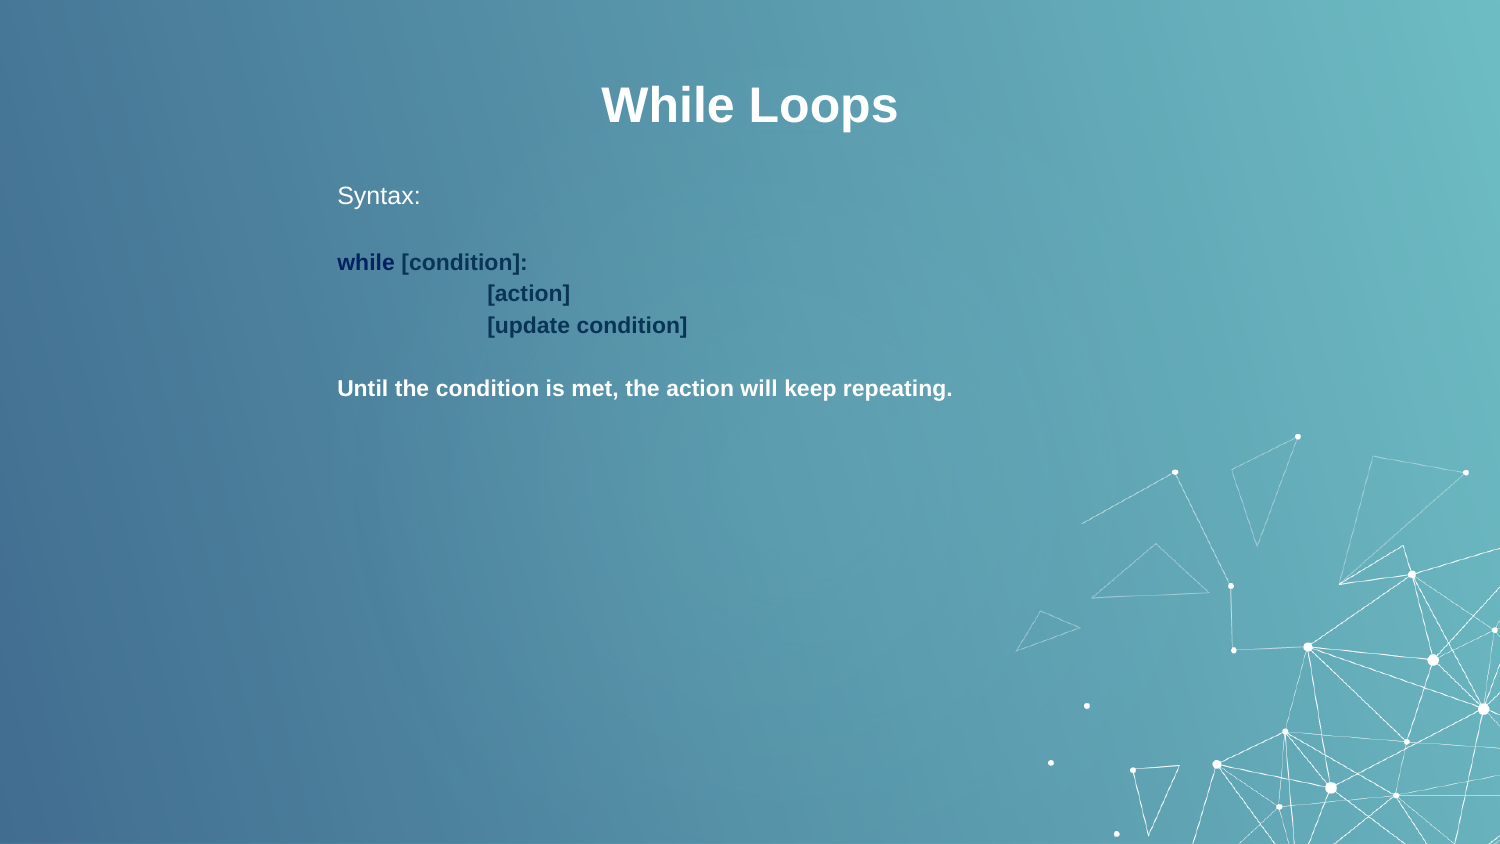

# While Loops
Syntax:
while [condition]:
	[action]
	[update condition]

Until the condition is met, the action will keep repeating.